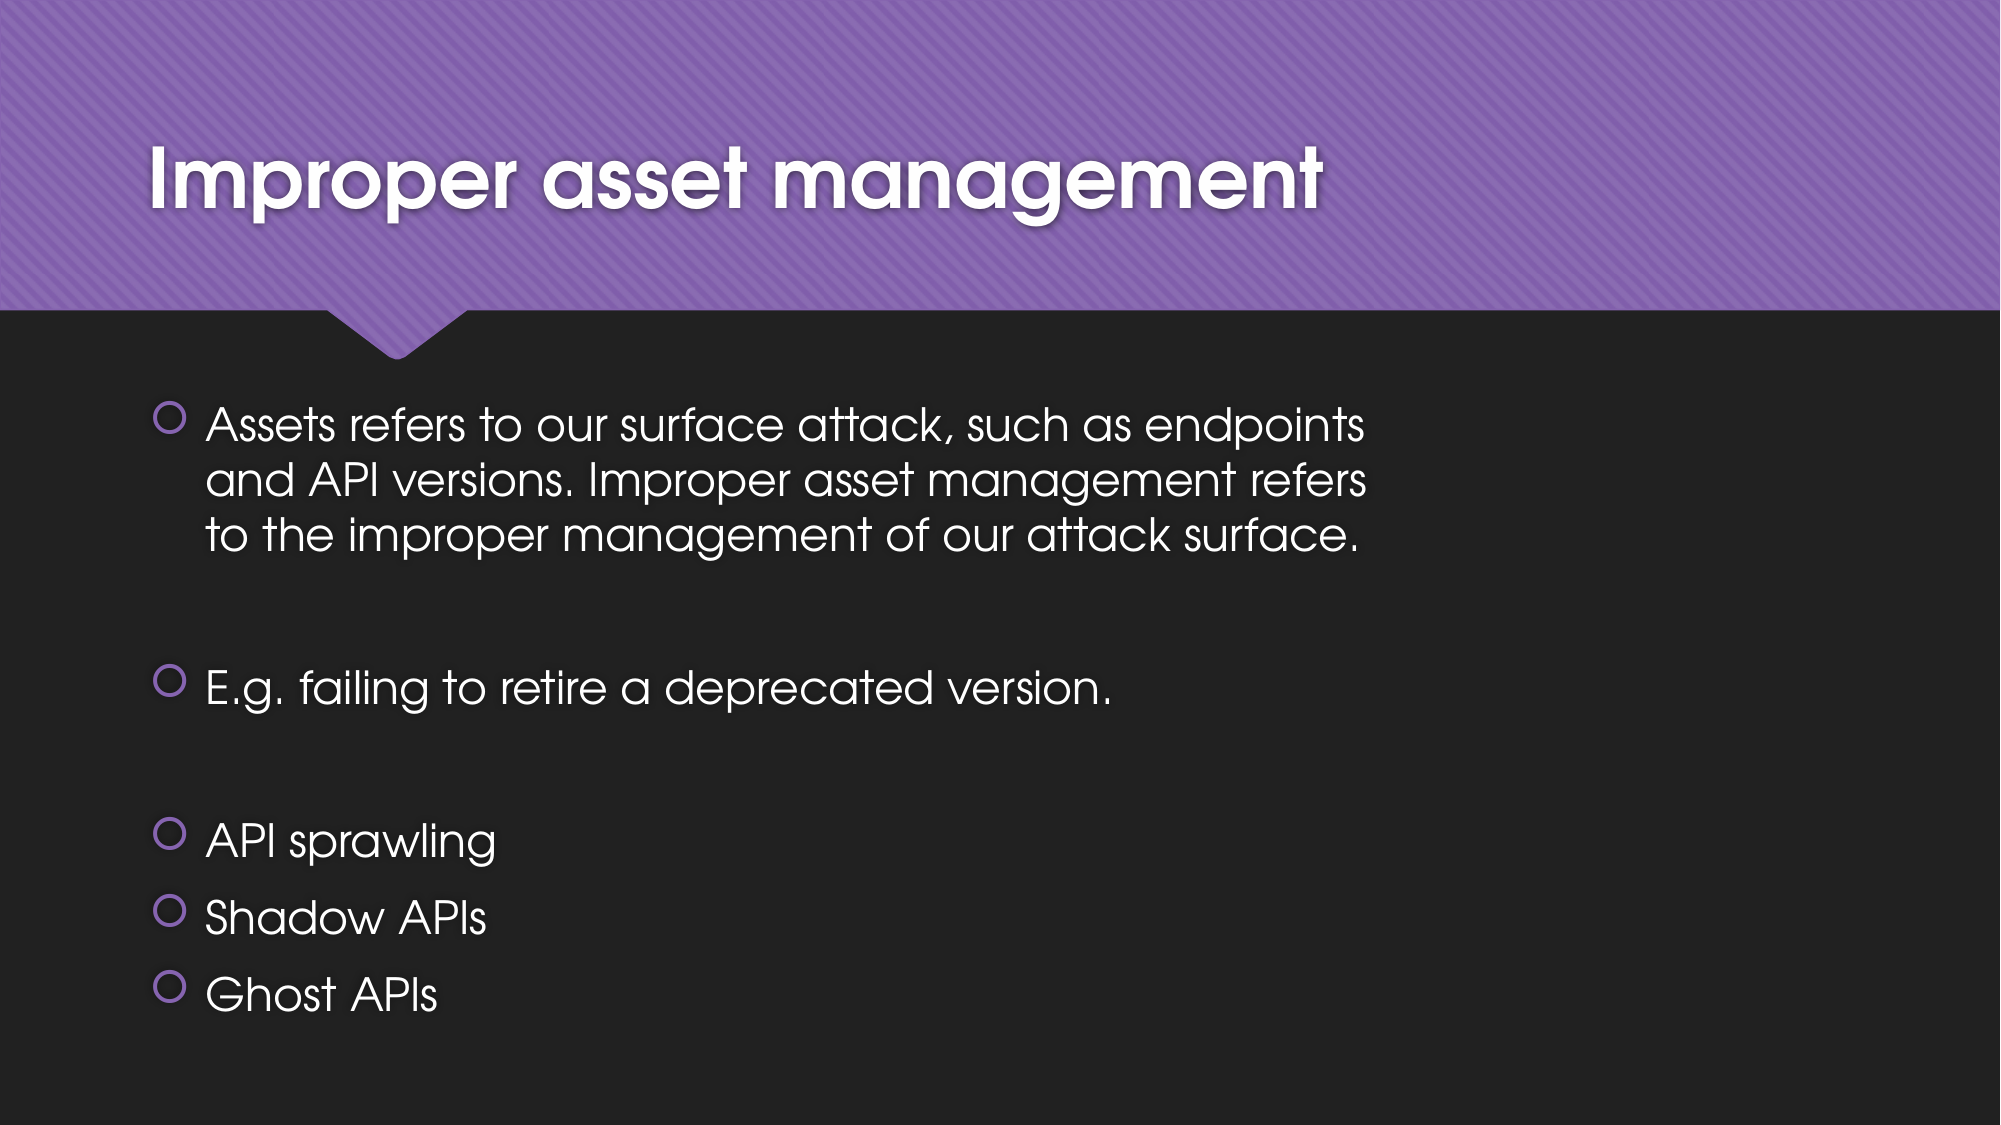

# Improper asset management
Assets refers to our surface attack, such as endpoints and API versions. Improper asset management refers to the improper management of our attack surface.

E.g. failing to retire a deprecated version.

API sprawling
Shadow APIs
Ghost APIs